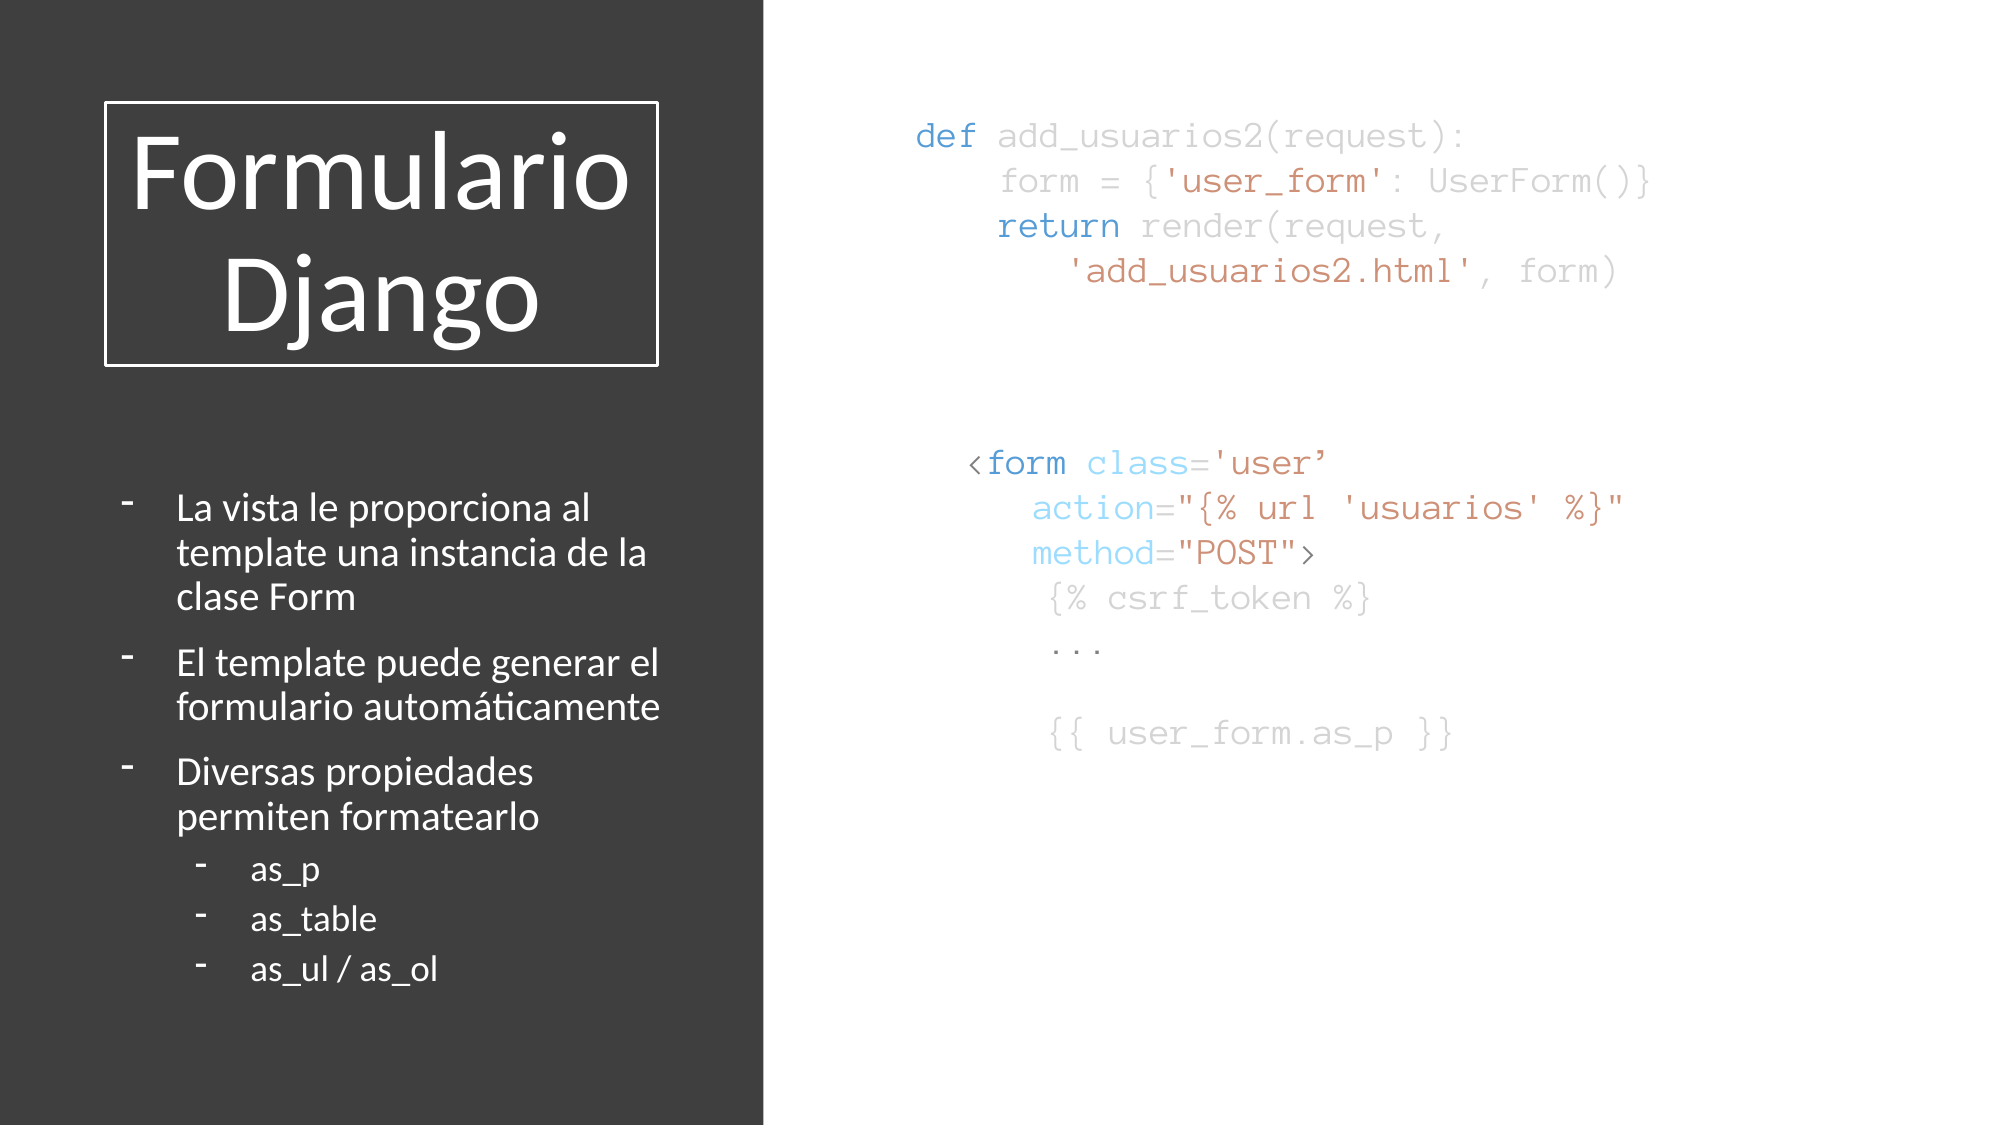

# Formulario Django
def add_usuarios2(request):
    form = {'user_form': UserForm()}
    return render(request,
	'add_usuarios2.html', form)
    <form class='user’
	action="{% url 'usuarios' %}"
	method="POST">
        {% csrf_token %}
        ...
        {{ user_form.as_p }}
La vista le proporciona al template una instancia de la clase Form
El template puede generar el formulario automáticamente
Diversas propiedades permiten formatearlo
as_p
as_table
as_ul / as_ol